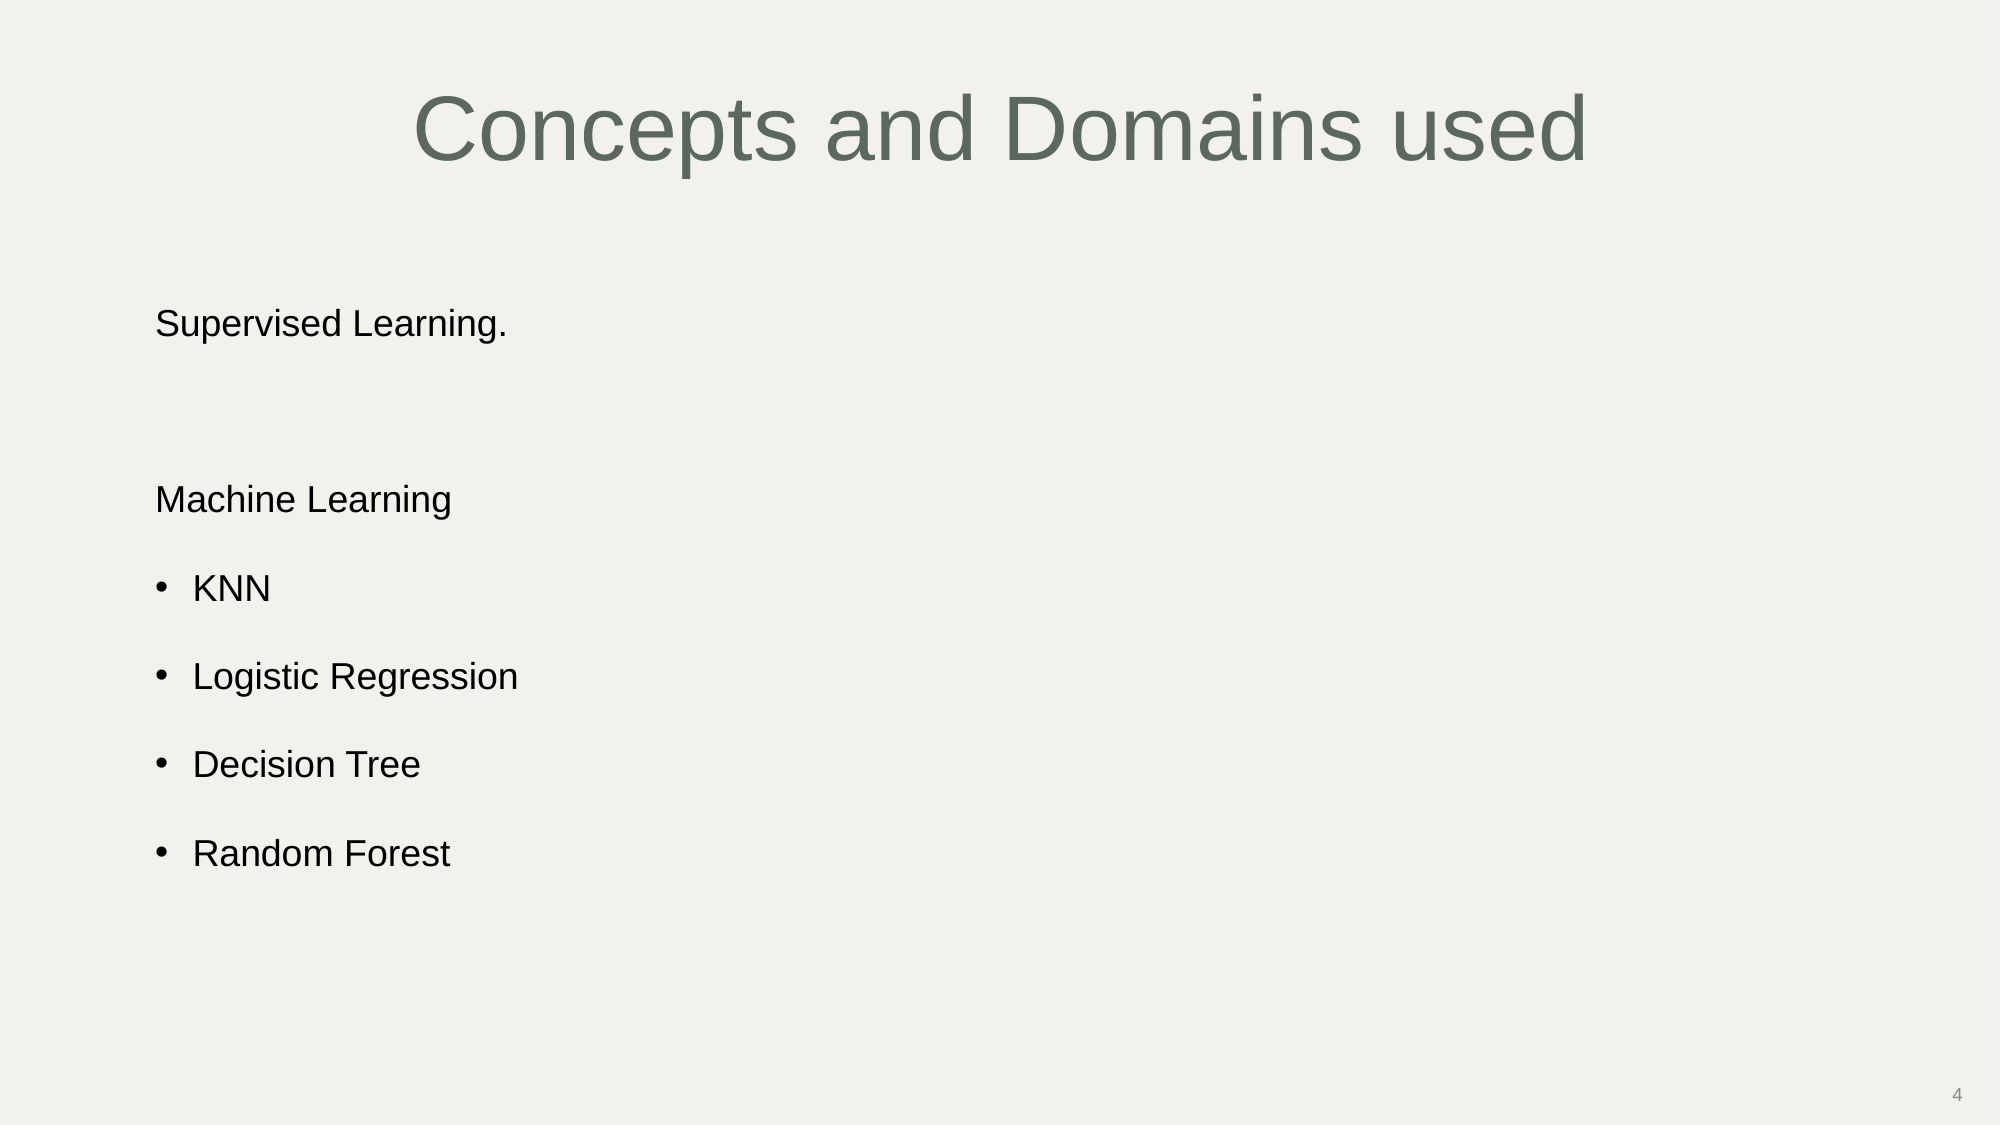

# Concepts and Domains used
Supervised Learning.

Machine Learning
KNN
Logistic Regression
Decision Tree
Random Forest
4